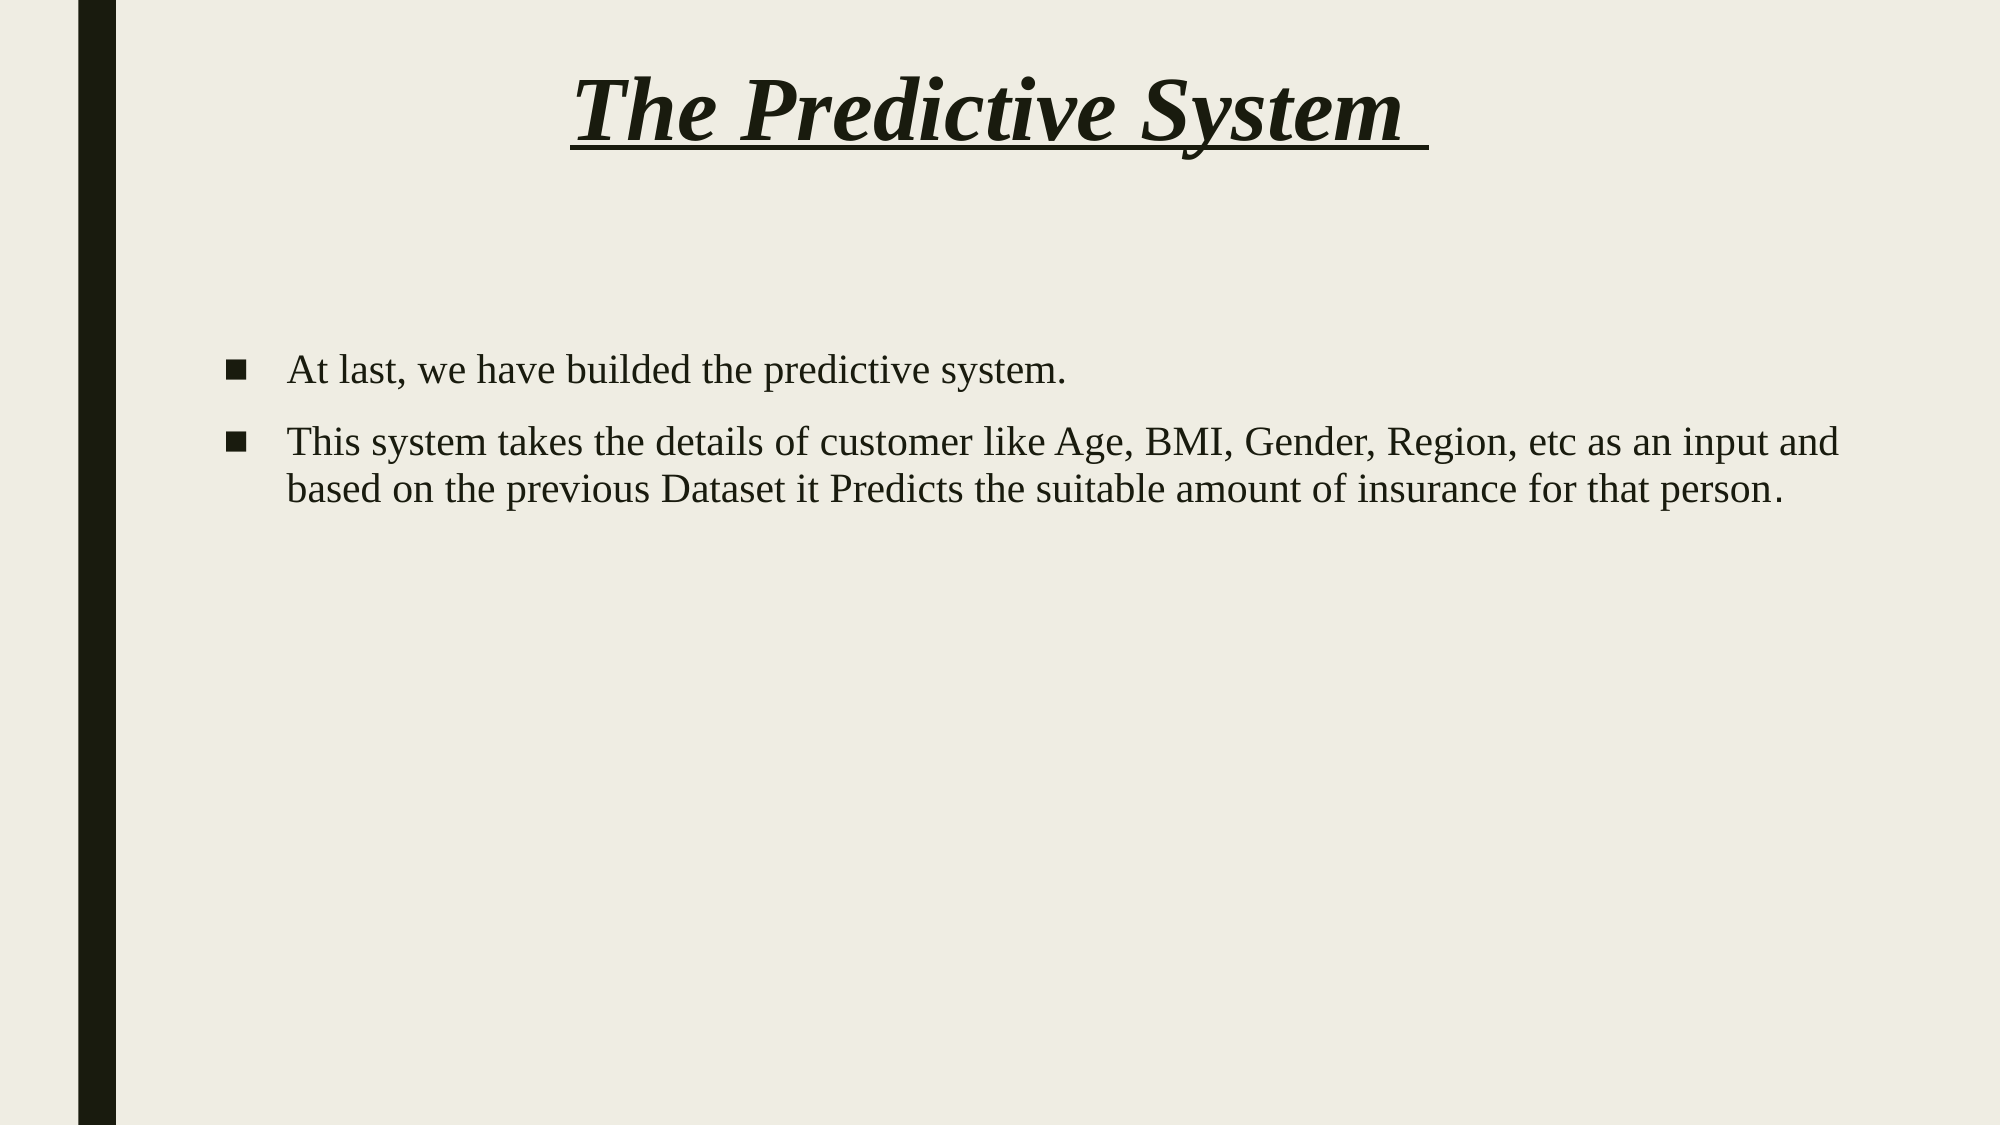

# The Predictive System
At last, we have builded the predictive system.
This system takes the details of customer like Age, BMI, Gender, Region, etc as an input and based on the previous Dataset it Predicts the suitable amount of insurance for that person.